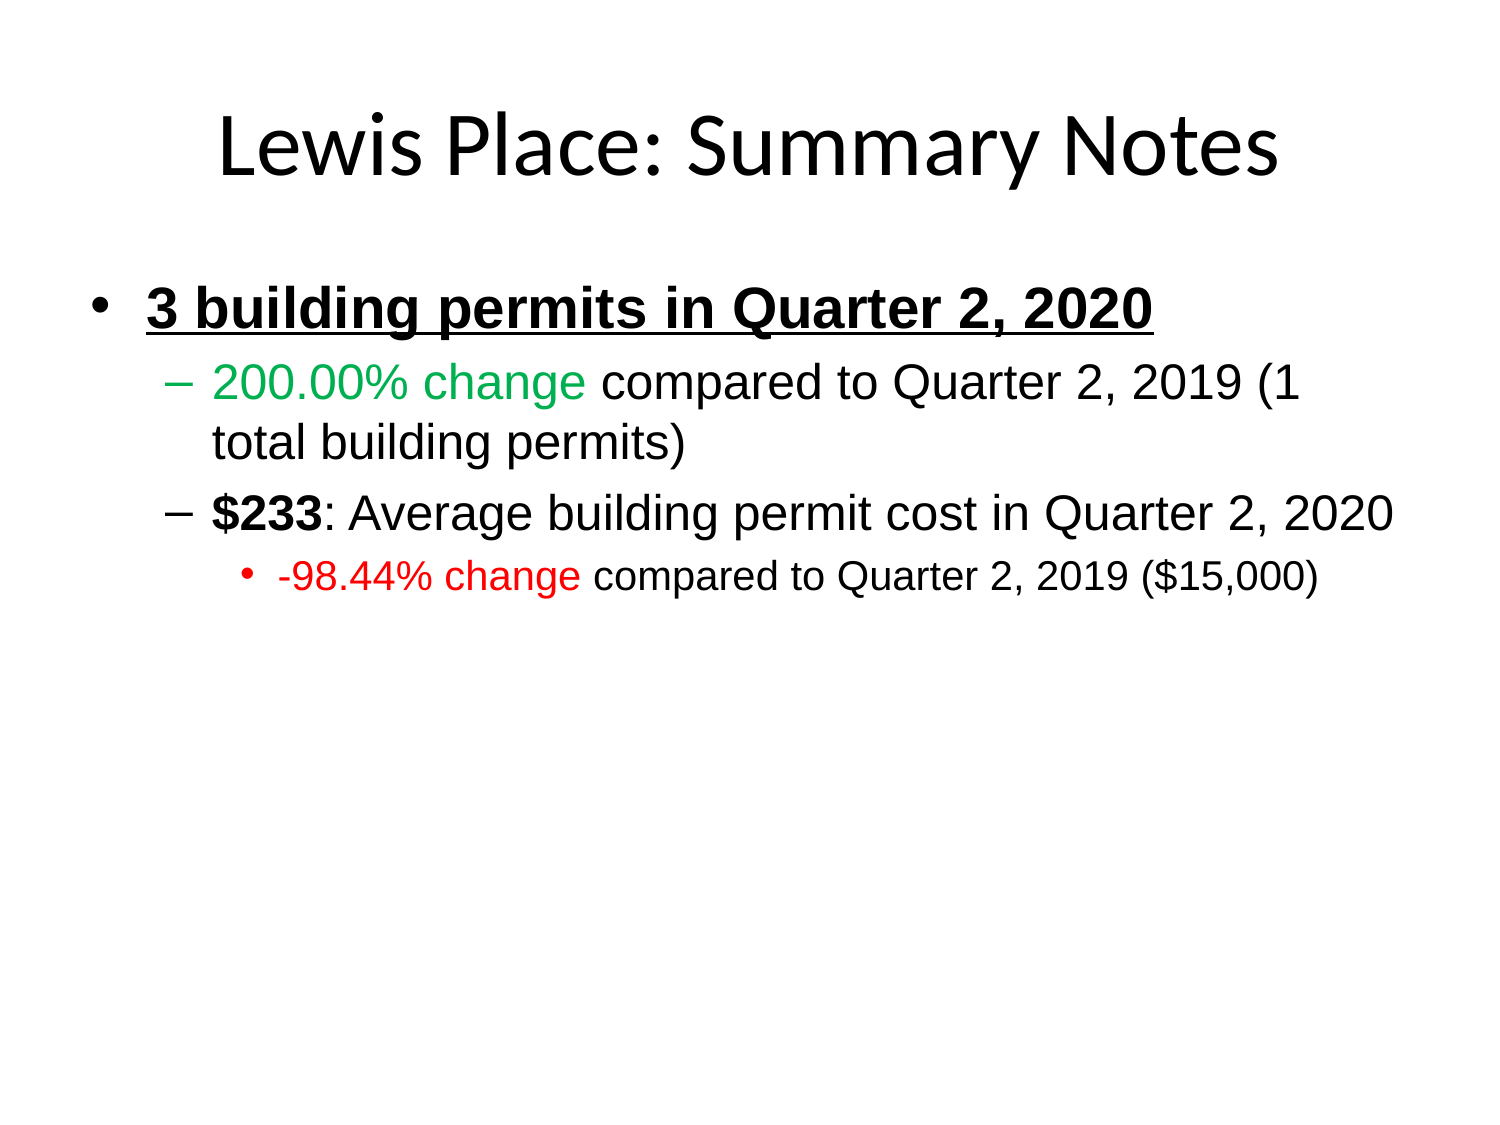

# Lewis Place: Summary Notes
3 building permits in Quarter 2, 2020
200.00% change compared to Quarter 2, 2019 (1 total building permits)
$233: Average building permit cost in Quarter 2, 2020
-98.44% change compared to Quarter 2, 2019 ($15,000)